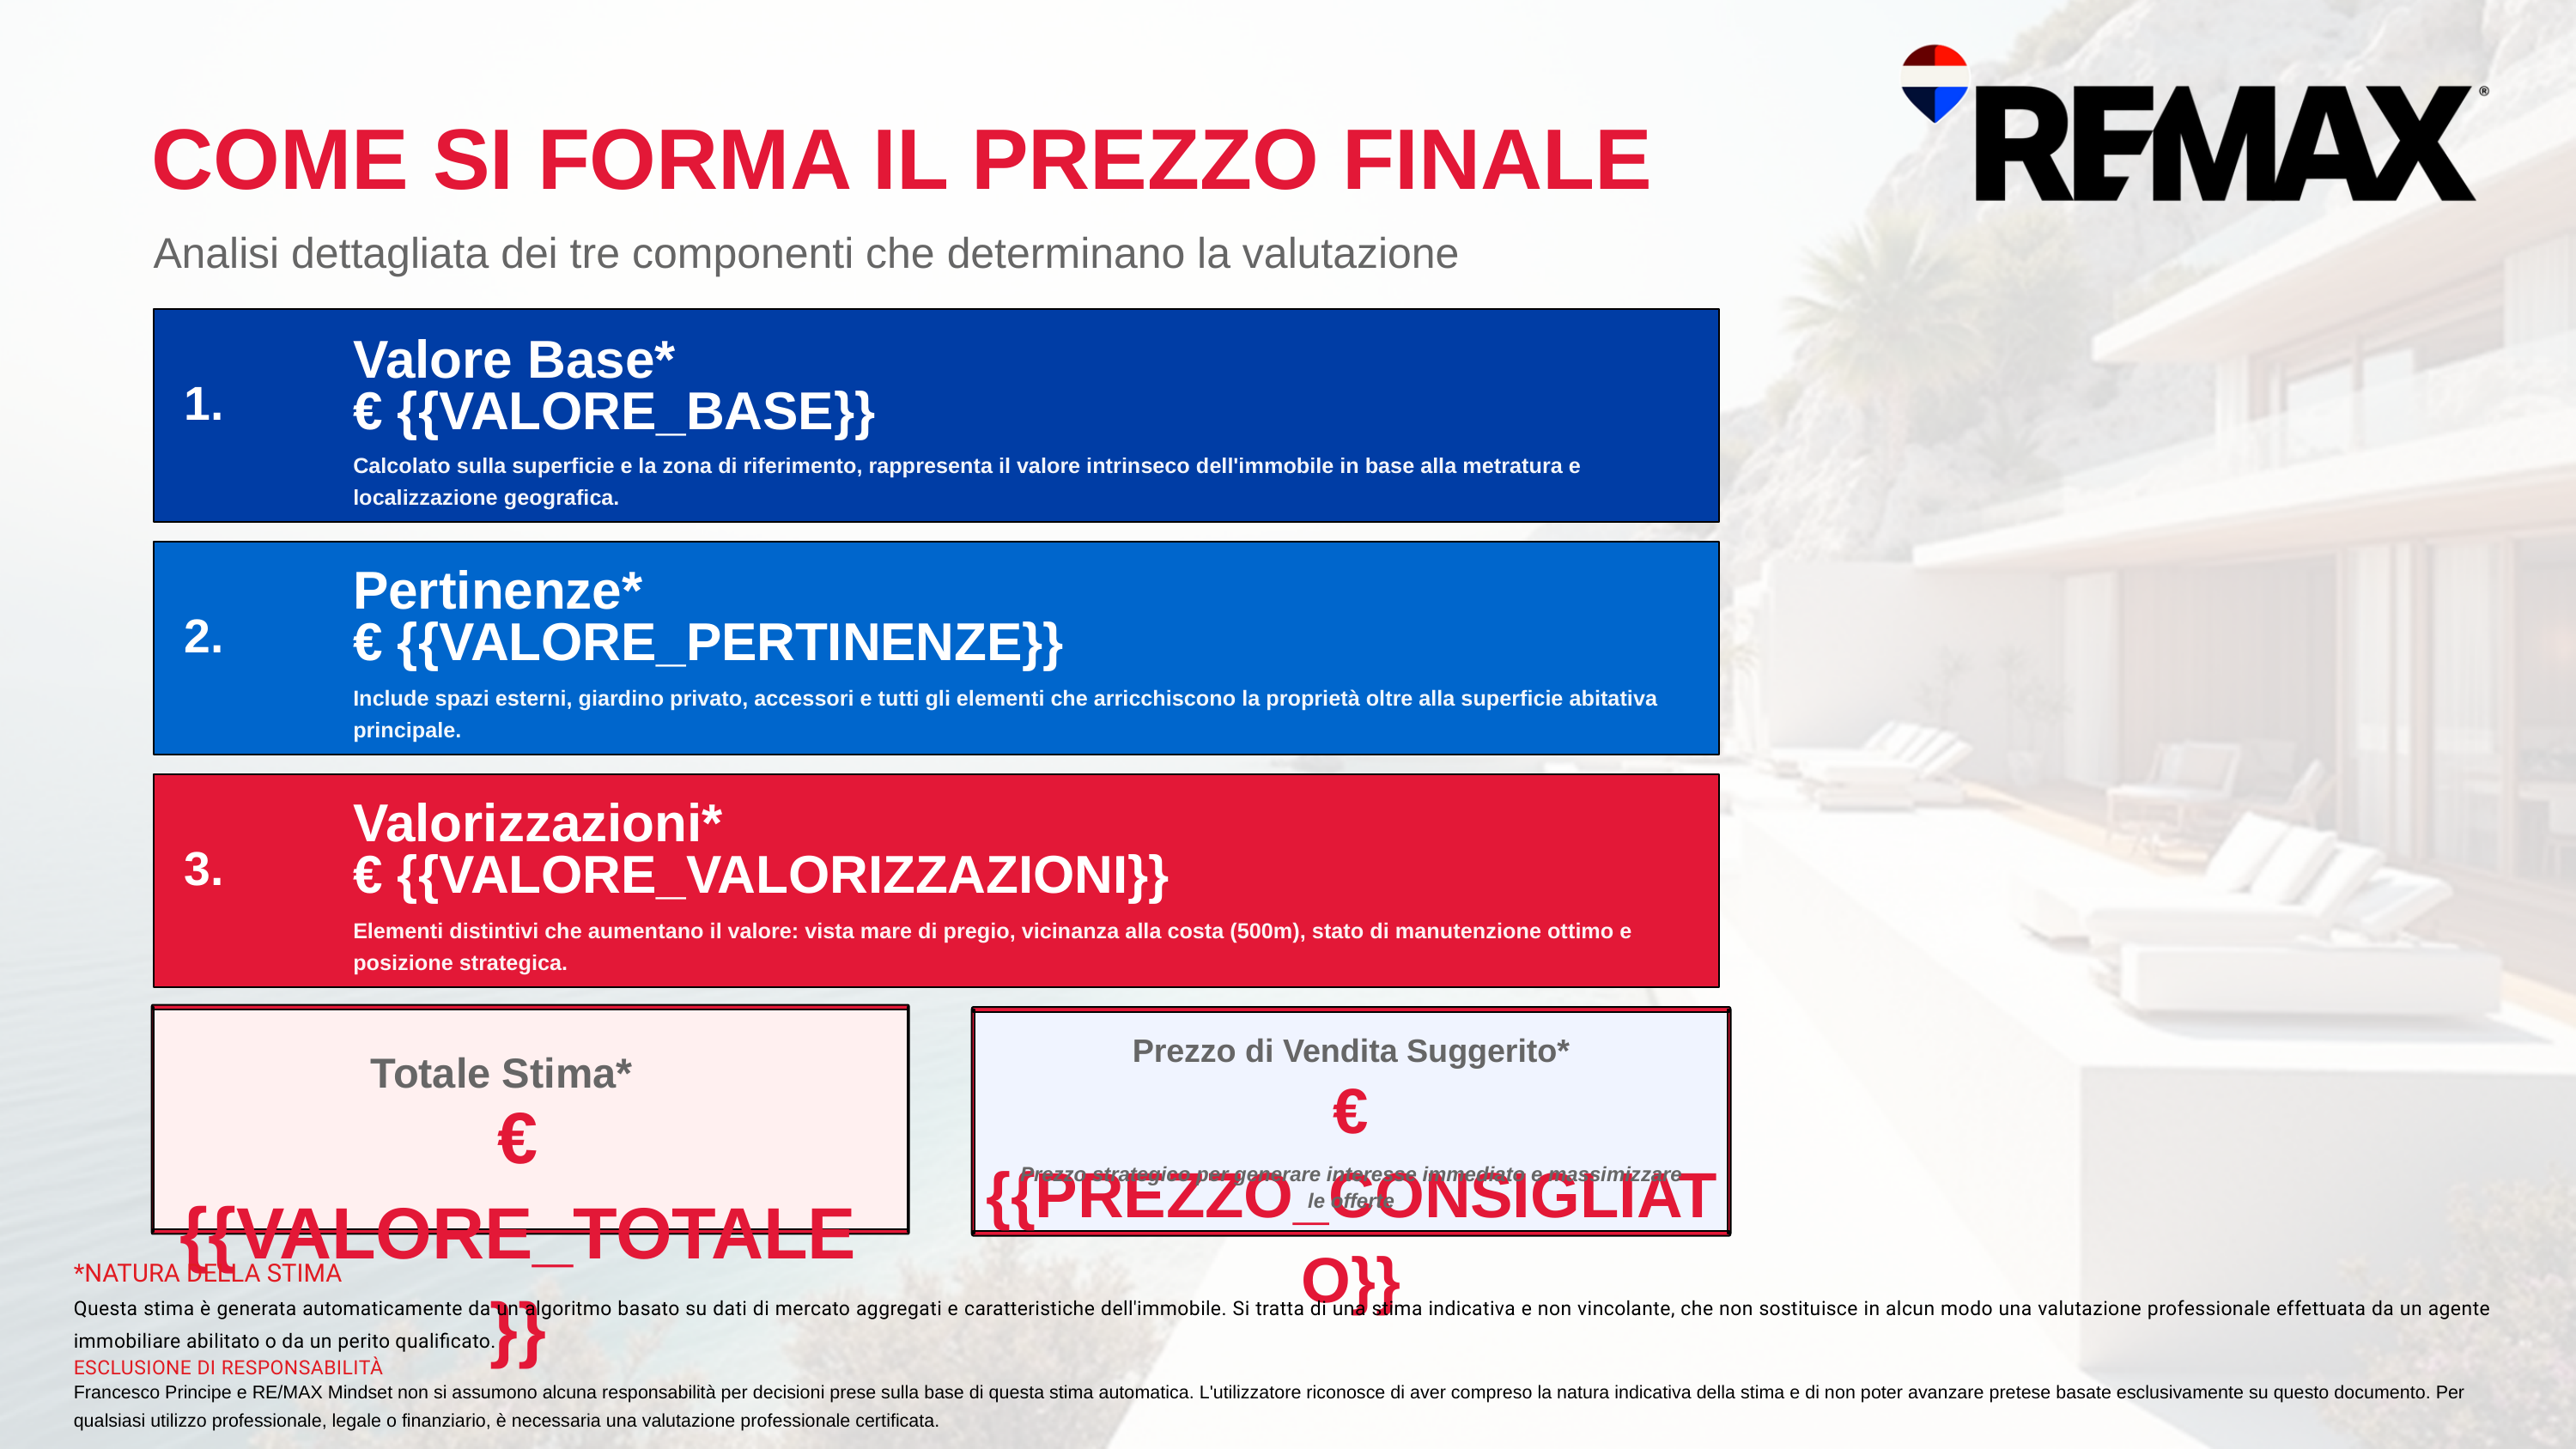

COME SI FORMA IL PREZZO FINALE
Analisi dettagliata dei tre componenti che determinano la valutazione

Valore Base*
1.
€ {{VALORE_BASE}}
Calcolato sulla superficie e la zona di riferimento, rappresenta il valore intrinseco dell'immobile in base alla metratura e localizzazione geografica.

Pertinenze*
2.
€ {{VALORE_PERTINENZE}}
Include spazi esterni, giardino privato, accessori e tutti gli elementi che arricchiscono la proprietà oltre alla superficie abitativa principale.

Valorizzazioni*
3.
€ {{VALORE_VALORIZZAZIONI}}
Elementi distintivi che aumentano il valore: vista mare di pregio, vicinanza alla costa (500m), stato di manutenzione ottimo e posizione strategica.

Prezzo di Vendita Suggerito*
Totale Stima*
€ {{PREZZO_CONSIGLIATO}}
€ {{VALORE_TOTALE}}
Prezzo strategico per generare interesse immediato e massimizzare le offerte
*NATURA DELLA STIMA
Questa stima è generata automaticamente da un algoritmo basato su dati di mercato aggregati e caratteristiche dell'immobile. Si tratta di una stima indicativa e non vincolante, che non sostituisce in alcun modo una valutazione professionale effettuata da un agente immobiliare abilitato o da un perito qualificato.
ESCLUSIONE DI RESPONSABILITÀ
Francesco Principe e RE/MAX Mindset non si assumono alcuna responsabilità per decisioni prese sulla base di questa stima automatica. L'utilizzatore riconosce di aver compreso la natura indicativa della stima e di non poter avanzare pretese basate esclusivamente su questo documento. Per qualsiasi utilizzo professionale, legale o finanziario, è necessaria una valutazione professionale certificata.